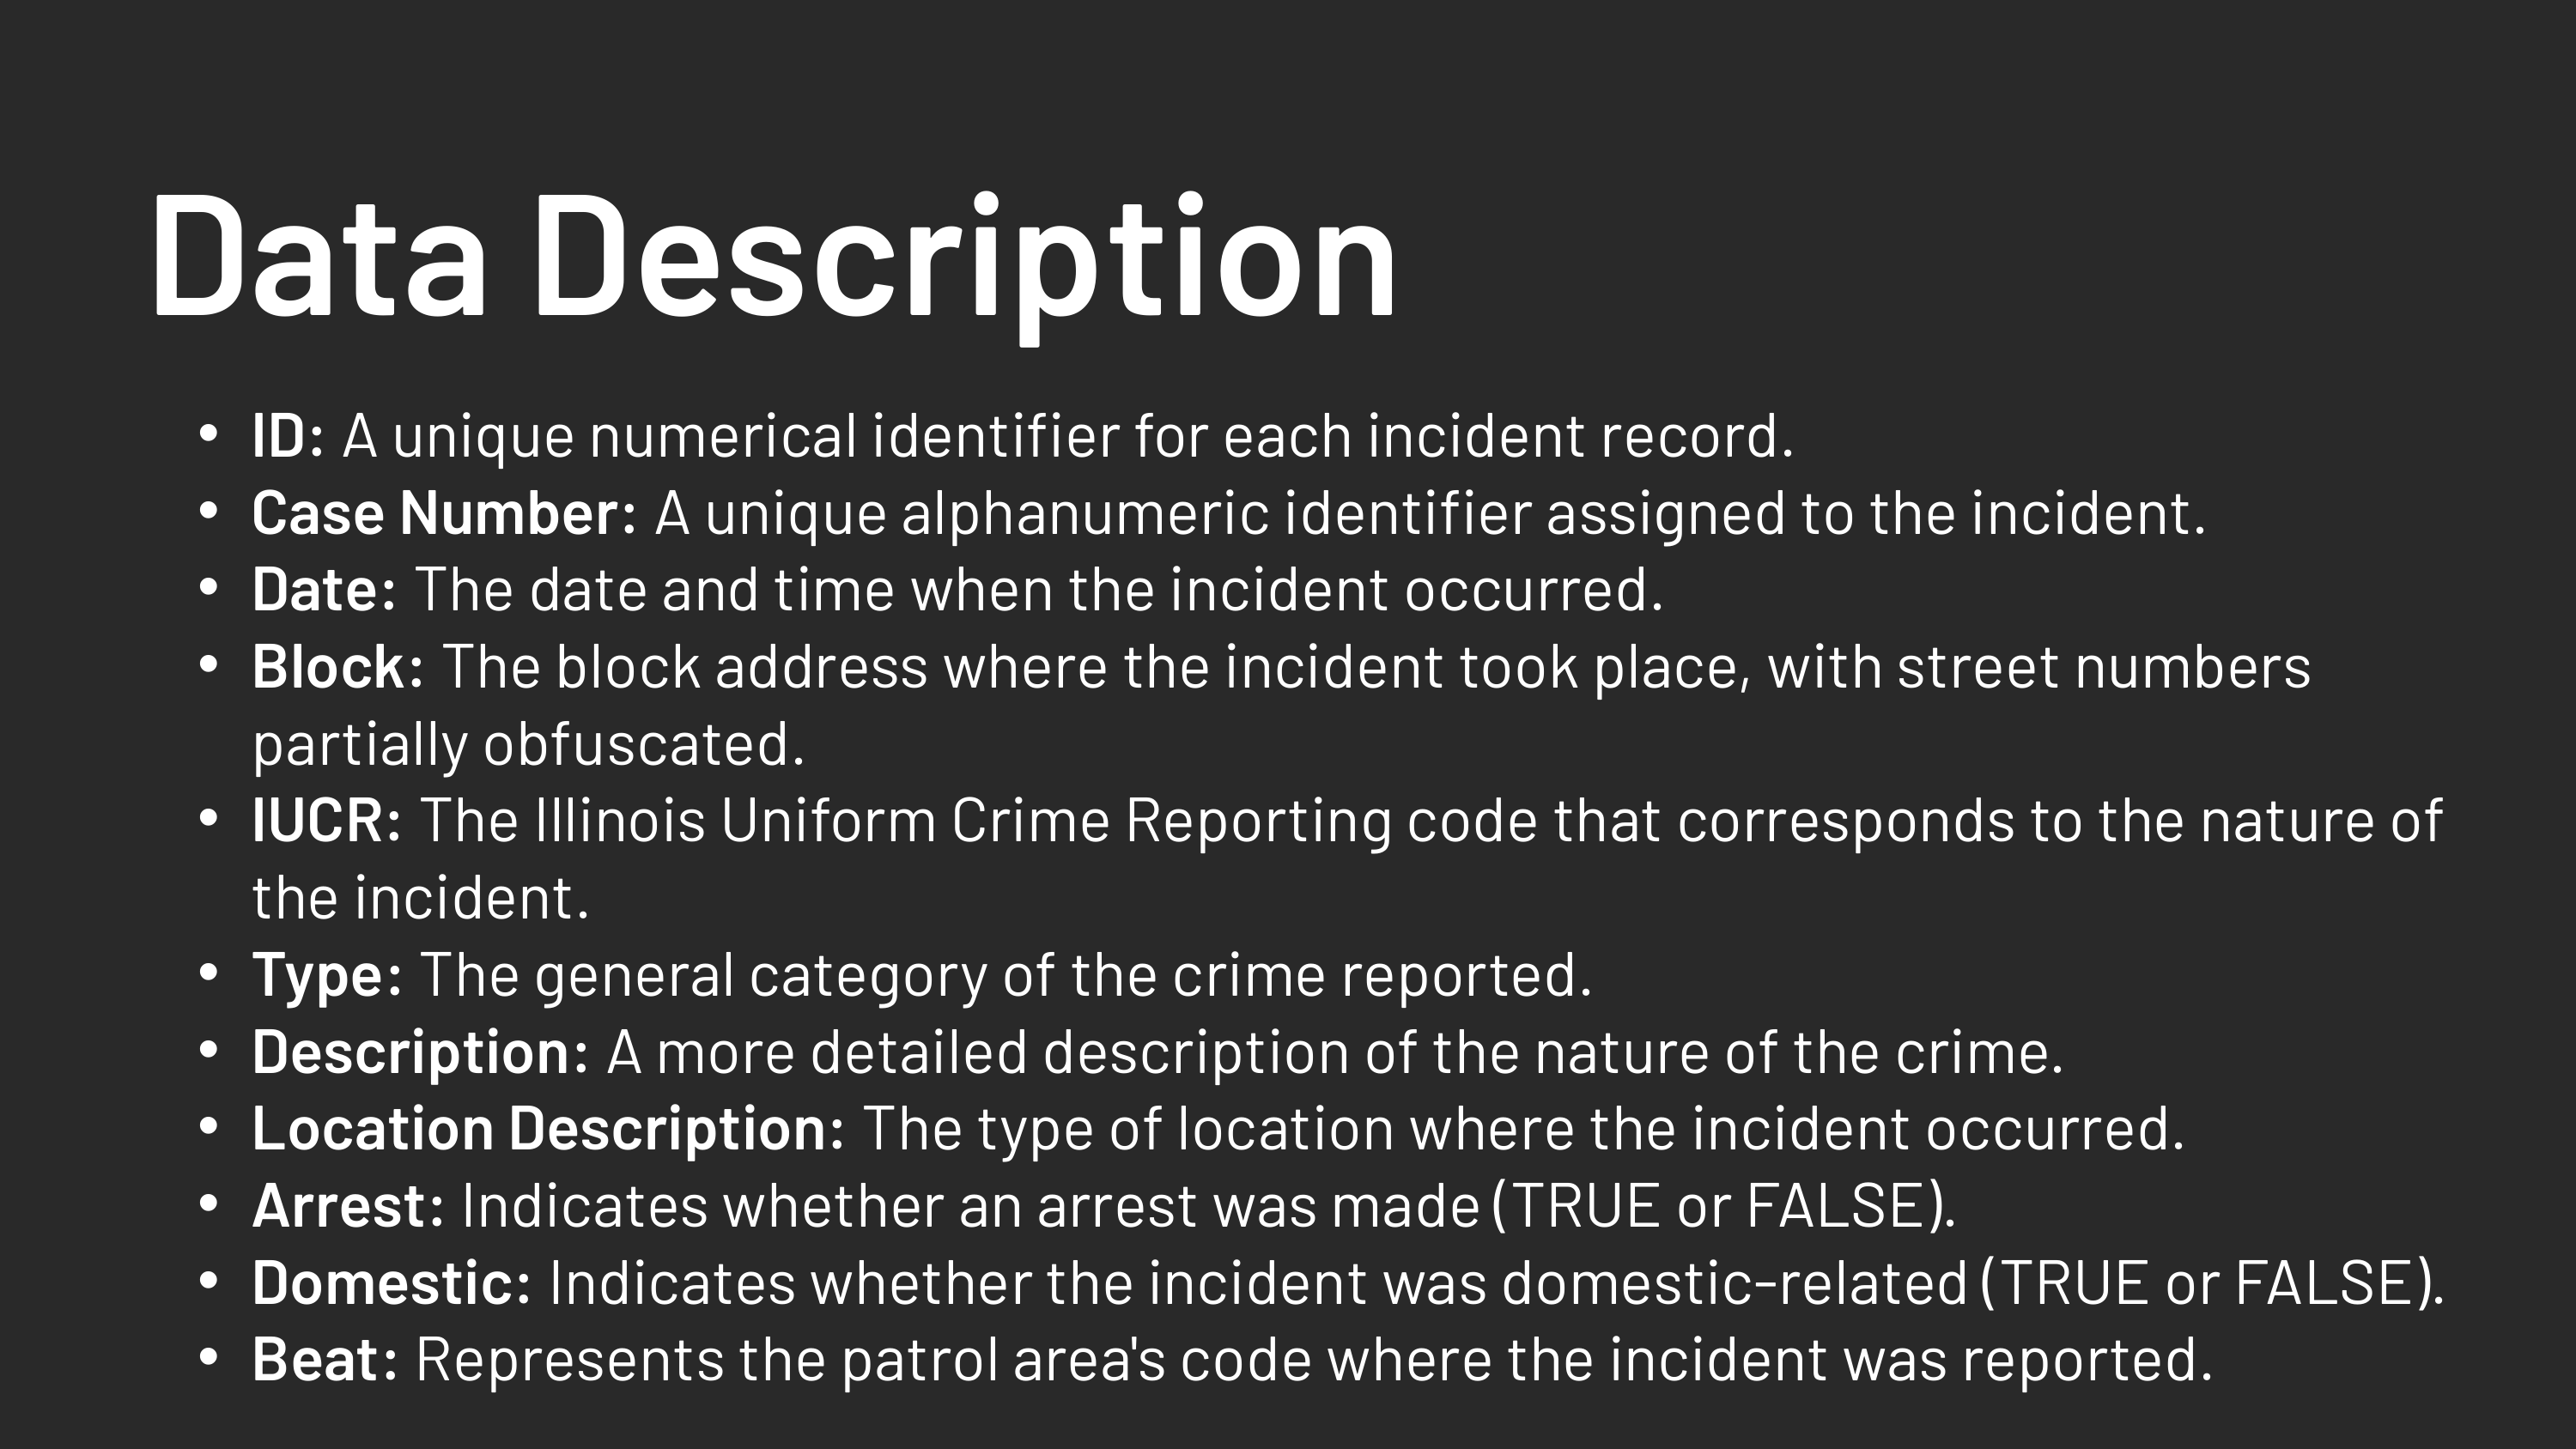

Data Description
ID: A unique numerical identifier for each incident record.
Case Number: A unique alphanumeric identifier assigned to the incident.
Date: The date and time when the incident occurred.
Block: The block address where the incident took place, with street numbers partially obfuscated.
IUCR: The Illinois Uniform Crime Reporting code that corresponds to the nature of the incident.
Type: The general category of the crime reported.
Description: A more detailed description of the nature of the crime.
Location Description: The type of location where the incident occurred.
Arrest: Indicates whether an arrest was made (TRUE or FALSE).
Domestic: Indicates whether the incident was domestic-related (TRUE or FALSE).
Beat: Represents the patrol area's code where the incident was reported.